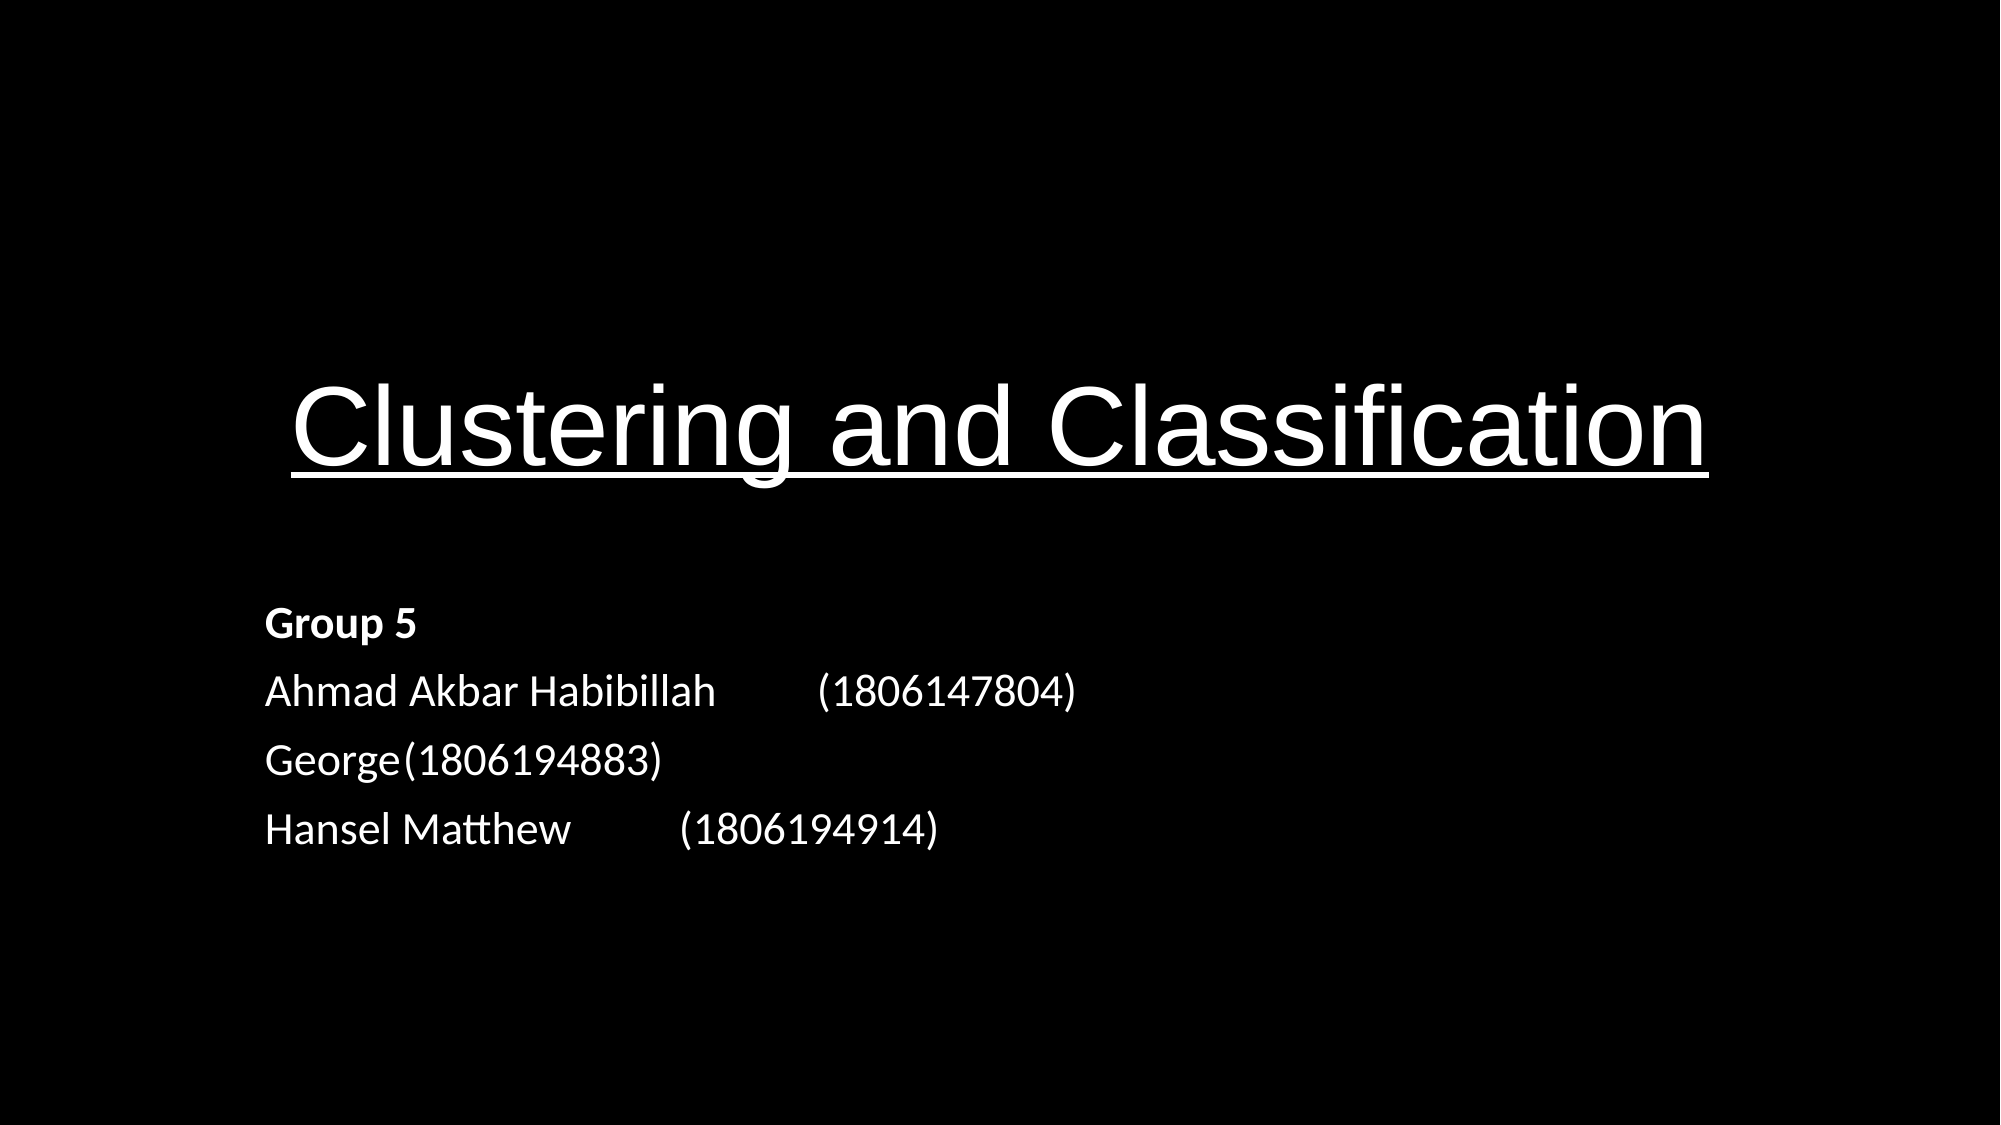

# Clustering and Classification
Group 5
Ahmad Akbar Habibillah	(1806147804)
George				(1806194883)
Hansel Matthew		(1806194914)